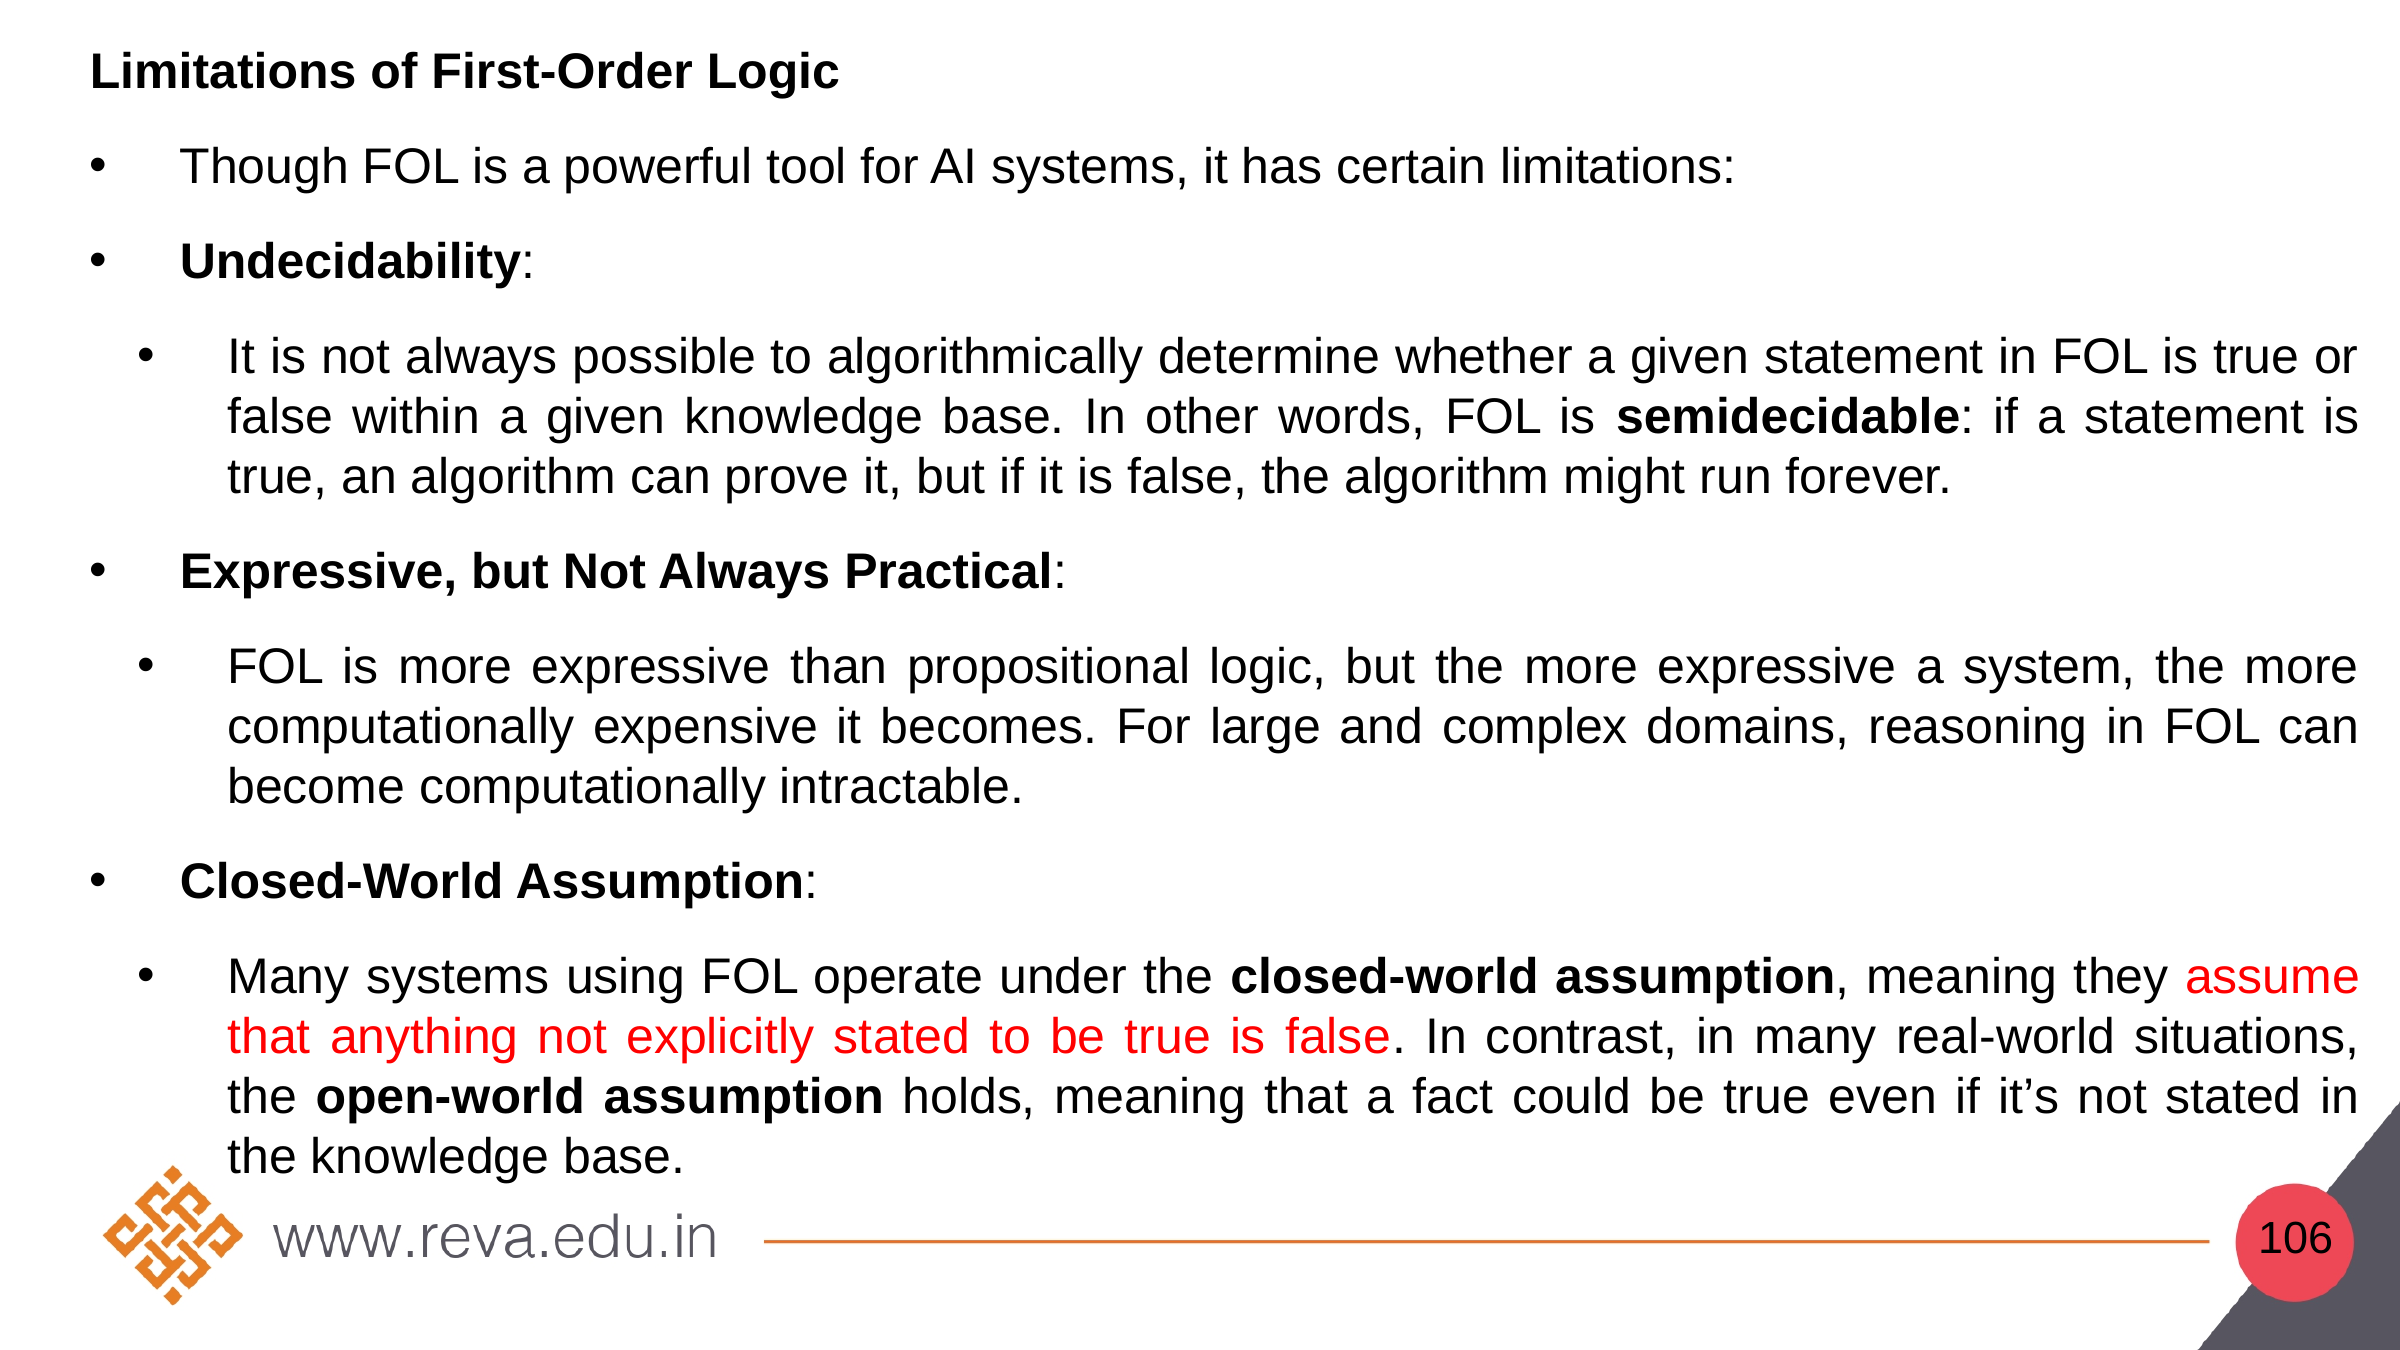

Limitations of First-Order Logic
Though FOL is a powerful tool for AI systems, it has certain limitations:
Undecidability:
It is not always possible to algorithmically determine whether a given statement in FOL is true or false within a given knowledge base. In other words, FOL is semidecidable: if a statement is true, an algorithm can prove it, but if it is false, the algorithm might run forever.
Expressive, but Not Always Practical:
FOL is more expressive than propositional logic, but the more expressive a system, the more computationally expensive it becomes. For large and complex domains, reasoning in FOL can become computationally intractable.
Closed-World Assumption:
Many systems using FOL operate under the closed-world assumption, meaning they assume that anything not explicitly stated to be true is false. In contrast, in many real-world situations, the open-world assumption holds, meaning that a fact could be true even if it’s not stated in the knowledge base.

#
106